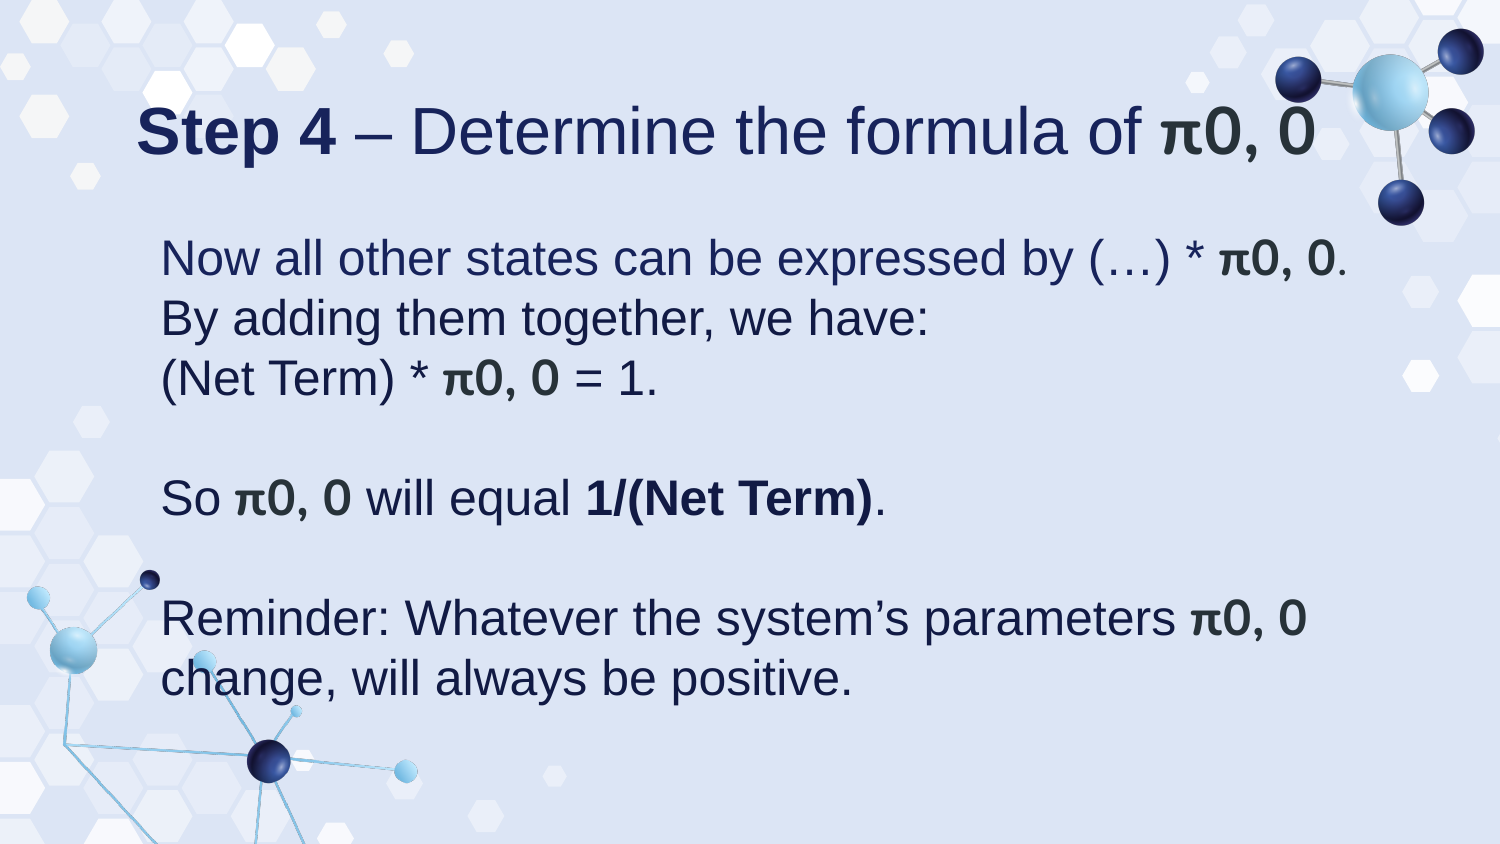

# Step 4 – Determine the formula of π0, 0
Now all other states can be expressed by (…) * π0, 0.
By adding them together, we have:
(Net Term) * π0, 0 = 1.

So π0, 0 will equal 1/(Net Term).

Reminder: Whatever the system’s parameters π0, 0 change, will always be positive.